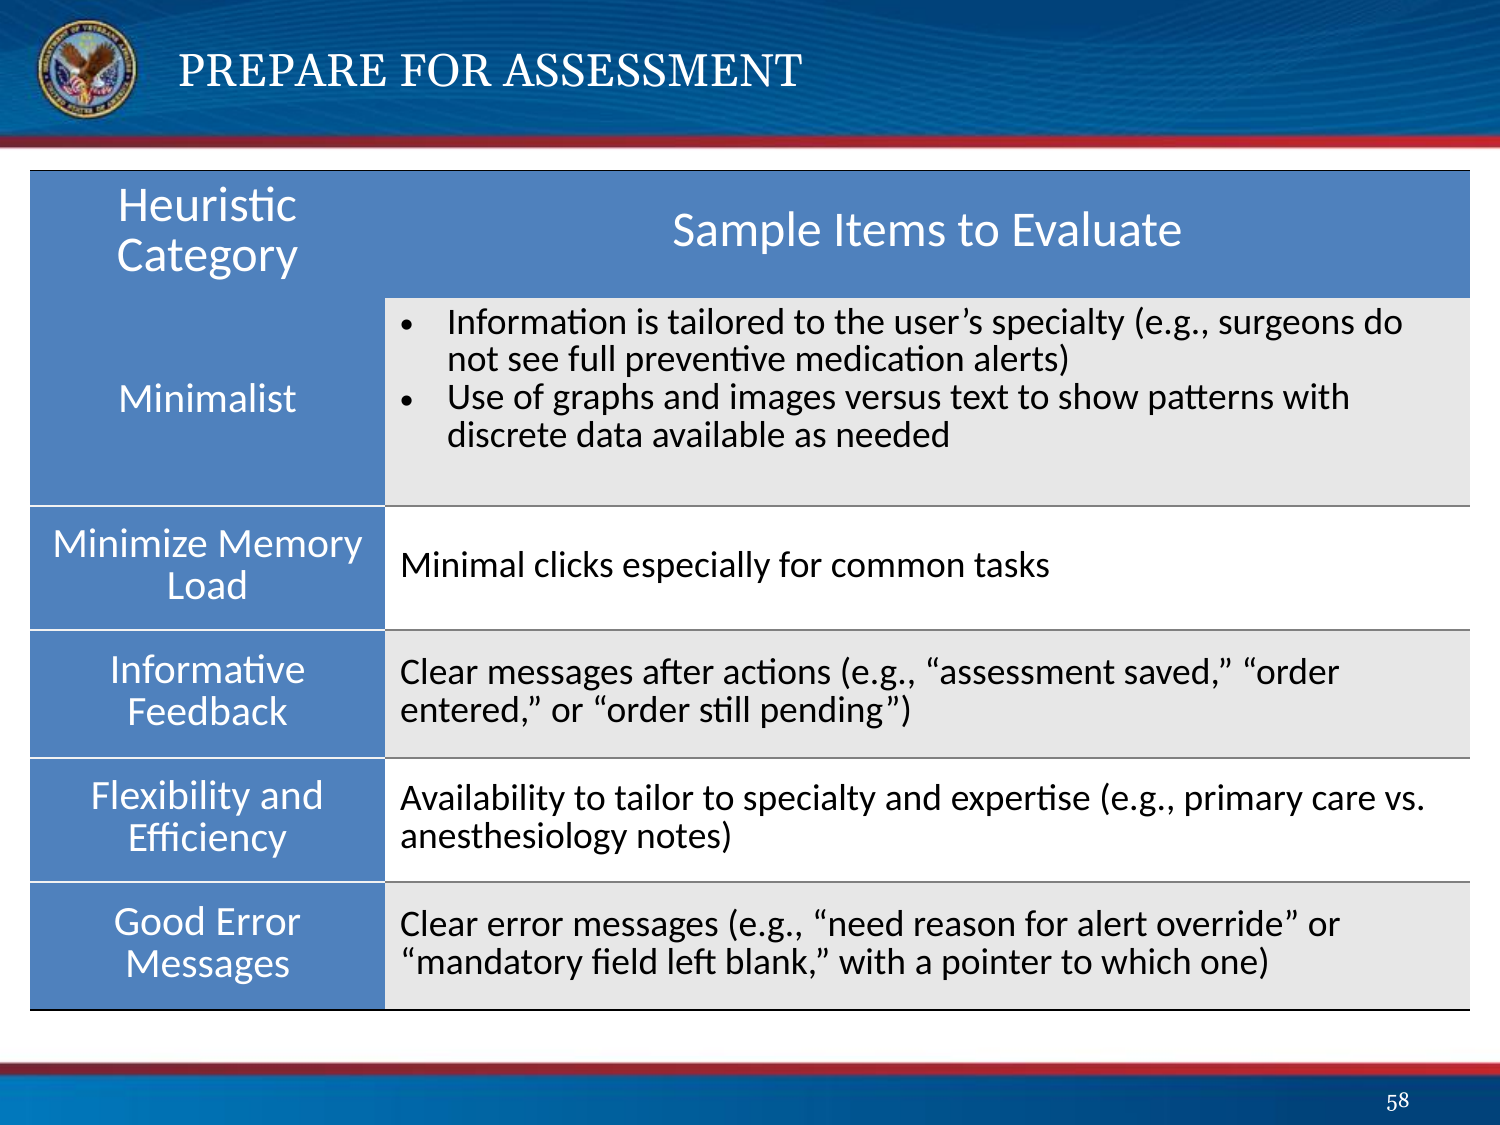

# Prepare for Assessment
| Heuristic Category | Sample Items to Evaluate |
| --- | --- |
| Minimalist | Information is tailored to the user’s specialty (e.g., surgeons do not see full preventive medication alerts) Use of graphs and images versus text to show patterns with discrete data available as needed |
| Minimize Memory Load | Minimal clicks especially for common tasks |
| Informative Feedback | Clear messages after actions (e.g., “assessment saved,” “order entered,” or “order still pending”) |
| Flexibility and Efficiency | Availability to tailor to specialty and expertise (e.g., primary care vs. anesthesiology notes) |
| Good Error Messages | Clear error messages (e.g., “need reason for alert override” or “mandatory field left blank,” with a pointer to which one) |
58